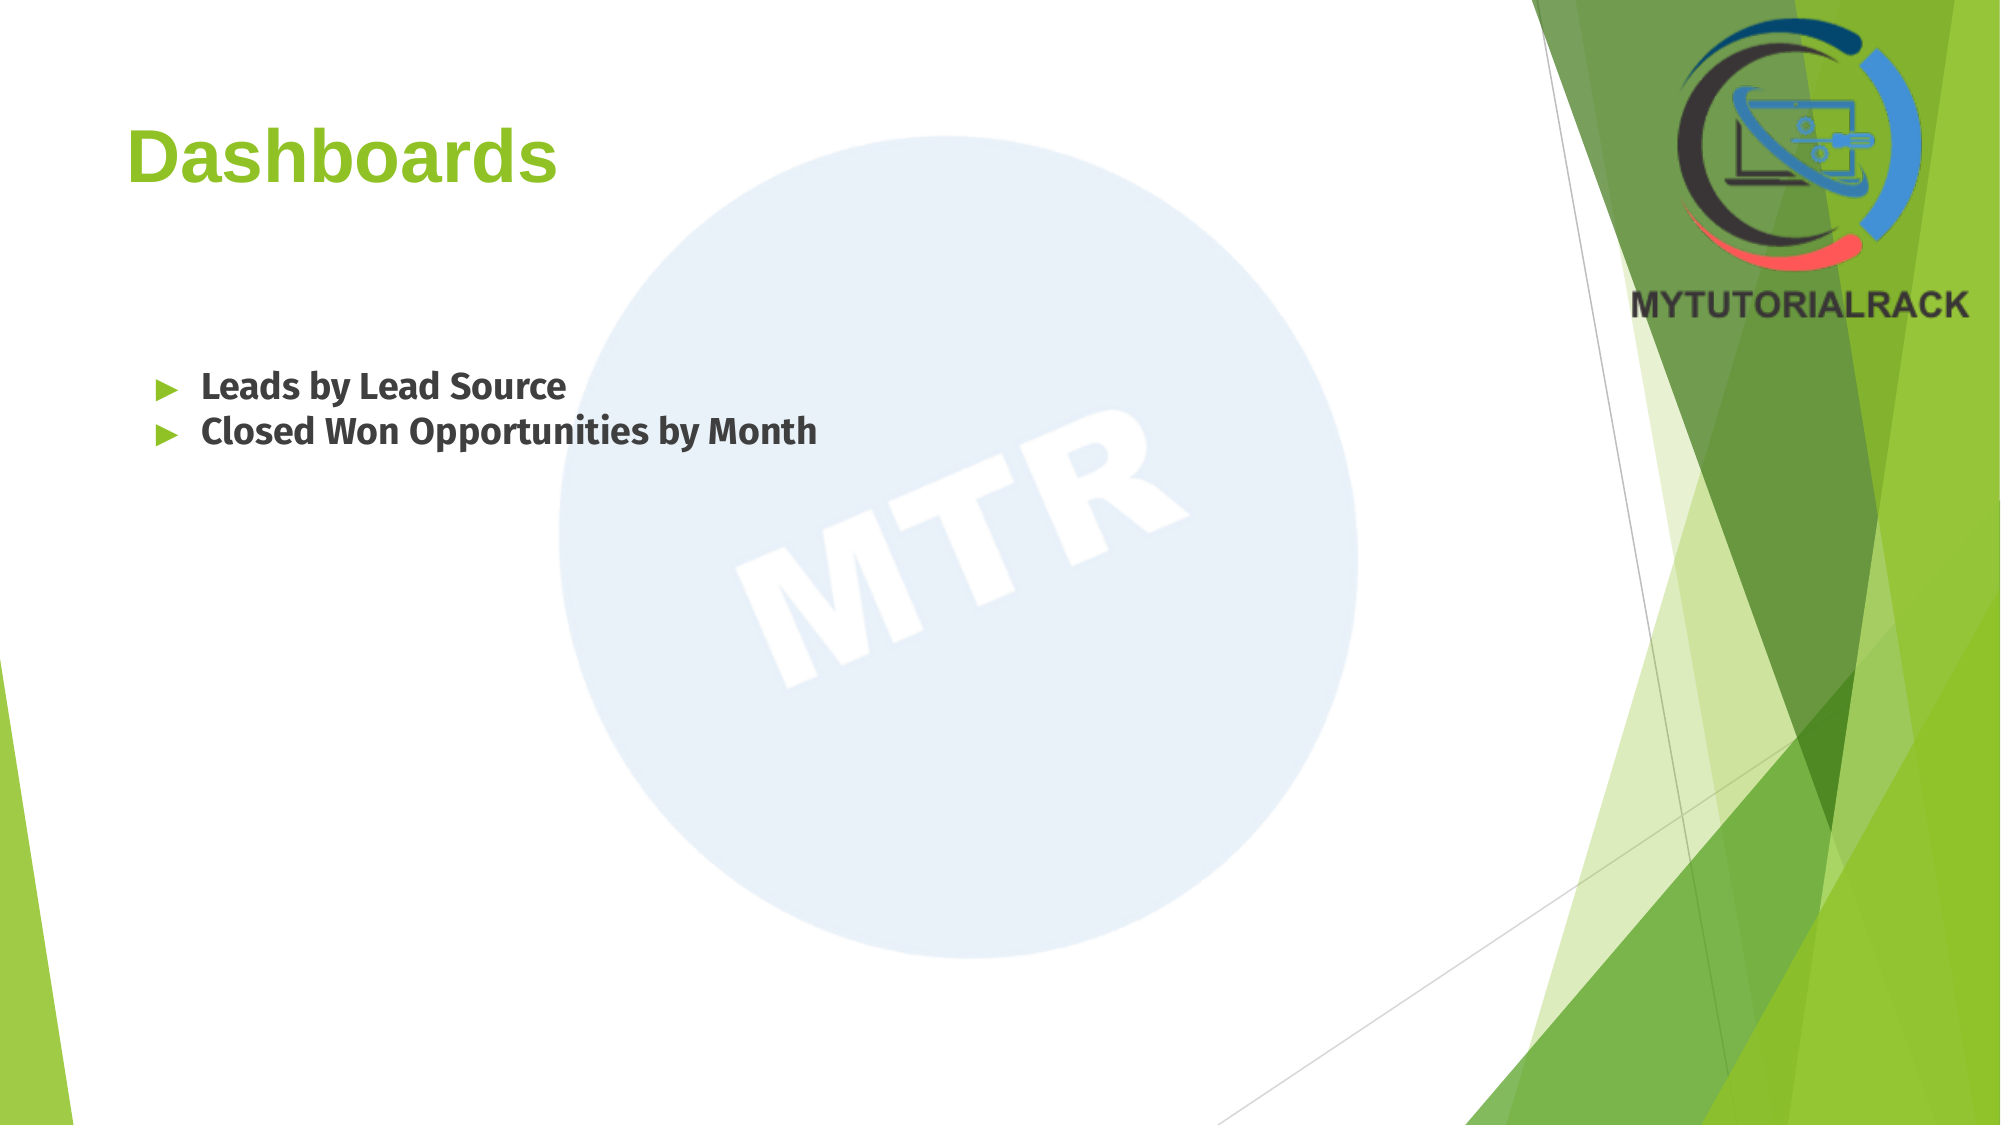

# Dashboards

Leads by Lead Source
Closed Won Opportunities by Month